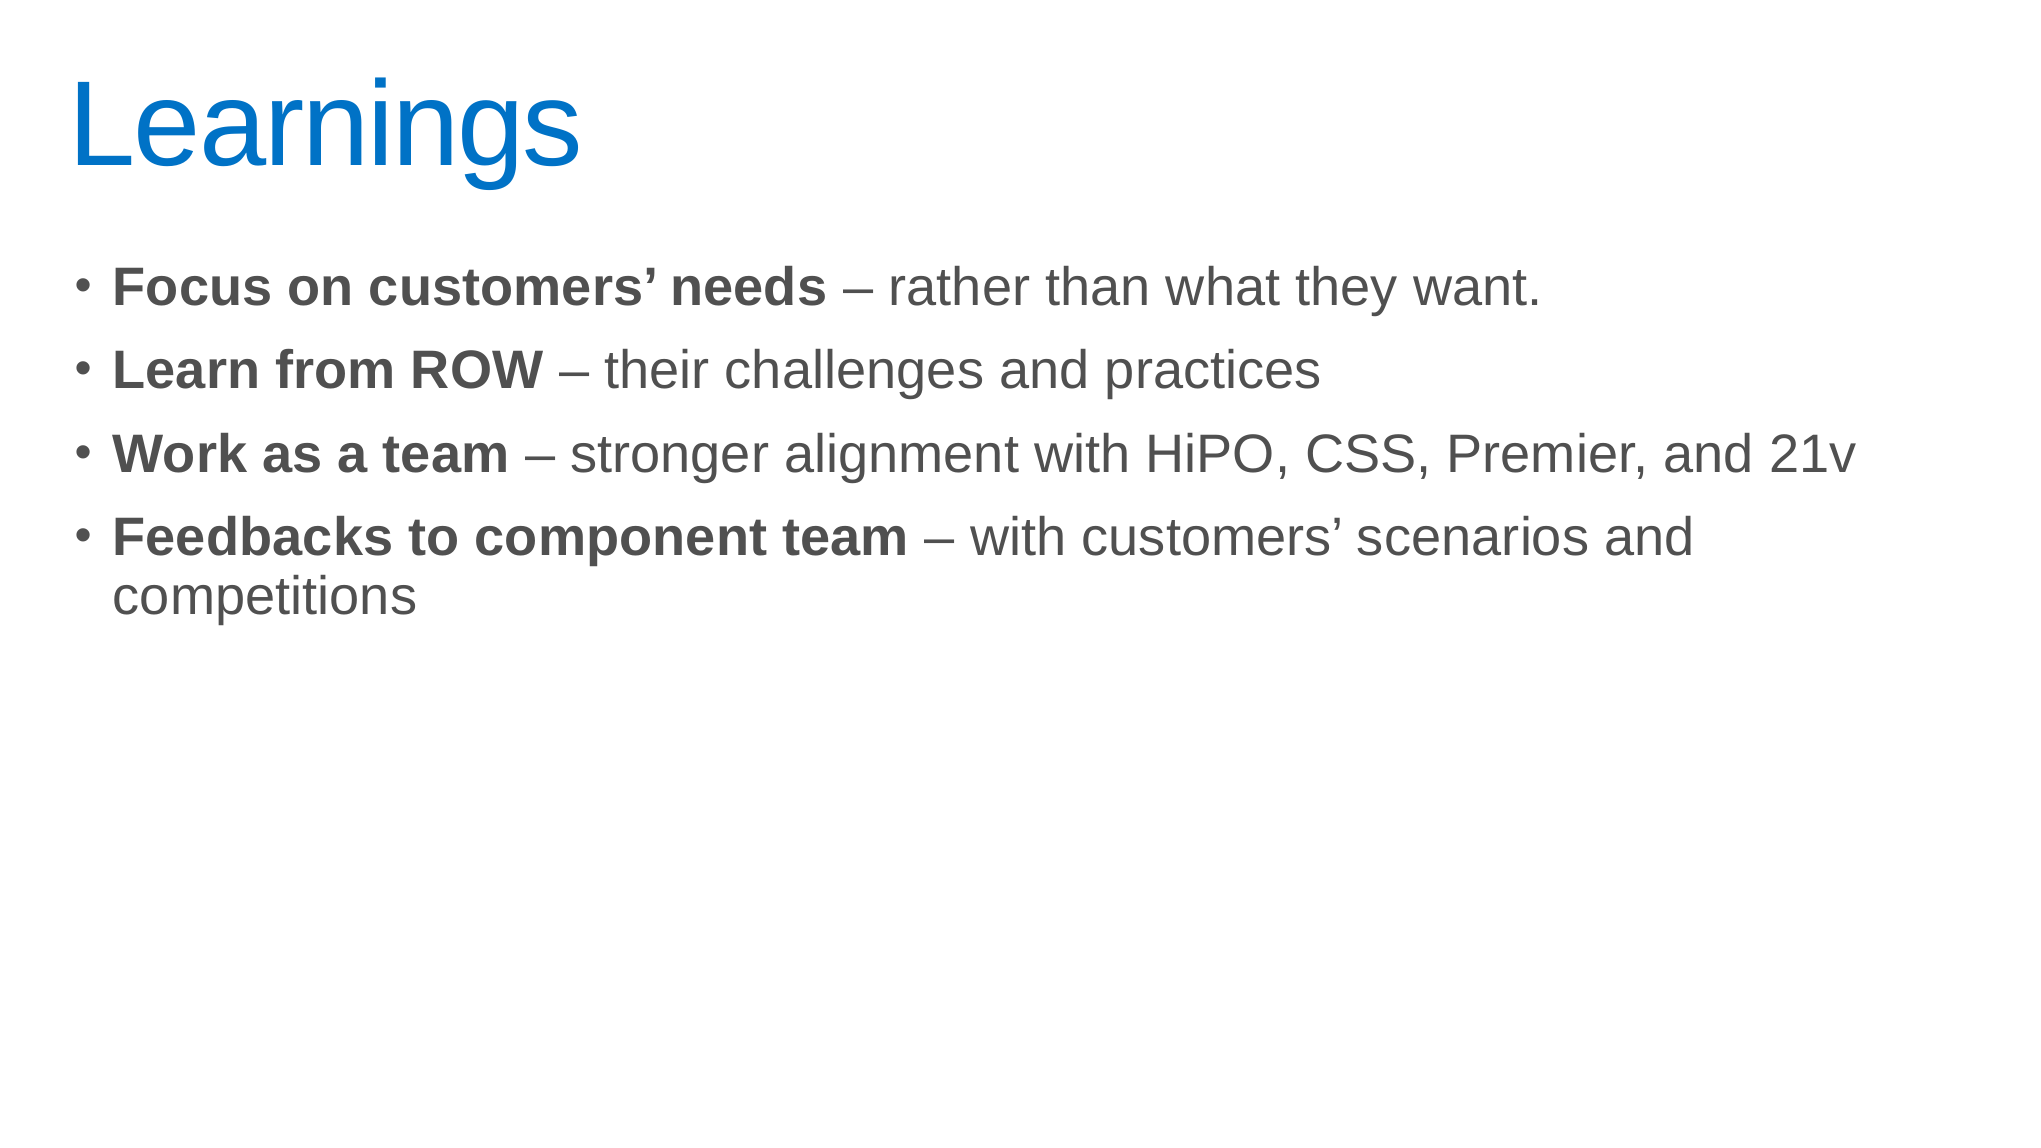

# Learnings
Focus on customers’ needs – rather than what they want.
Learn from ROW – their challenges and practices
Work as a team – stronger alignment with HiPO, CSS, Premier, and 21v
Feedbacks to component team – with customers’ scenarios and competitions